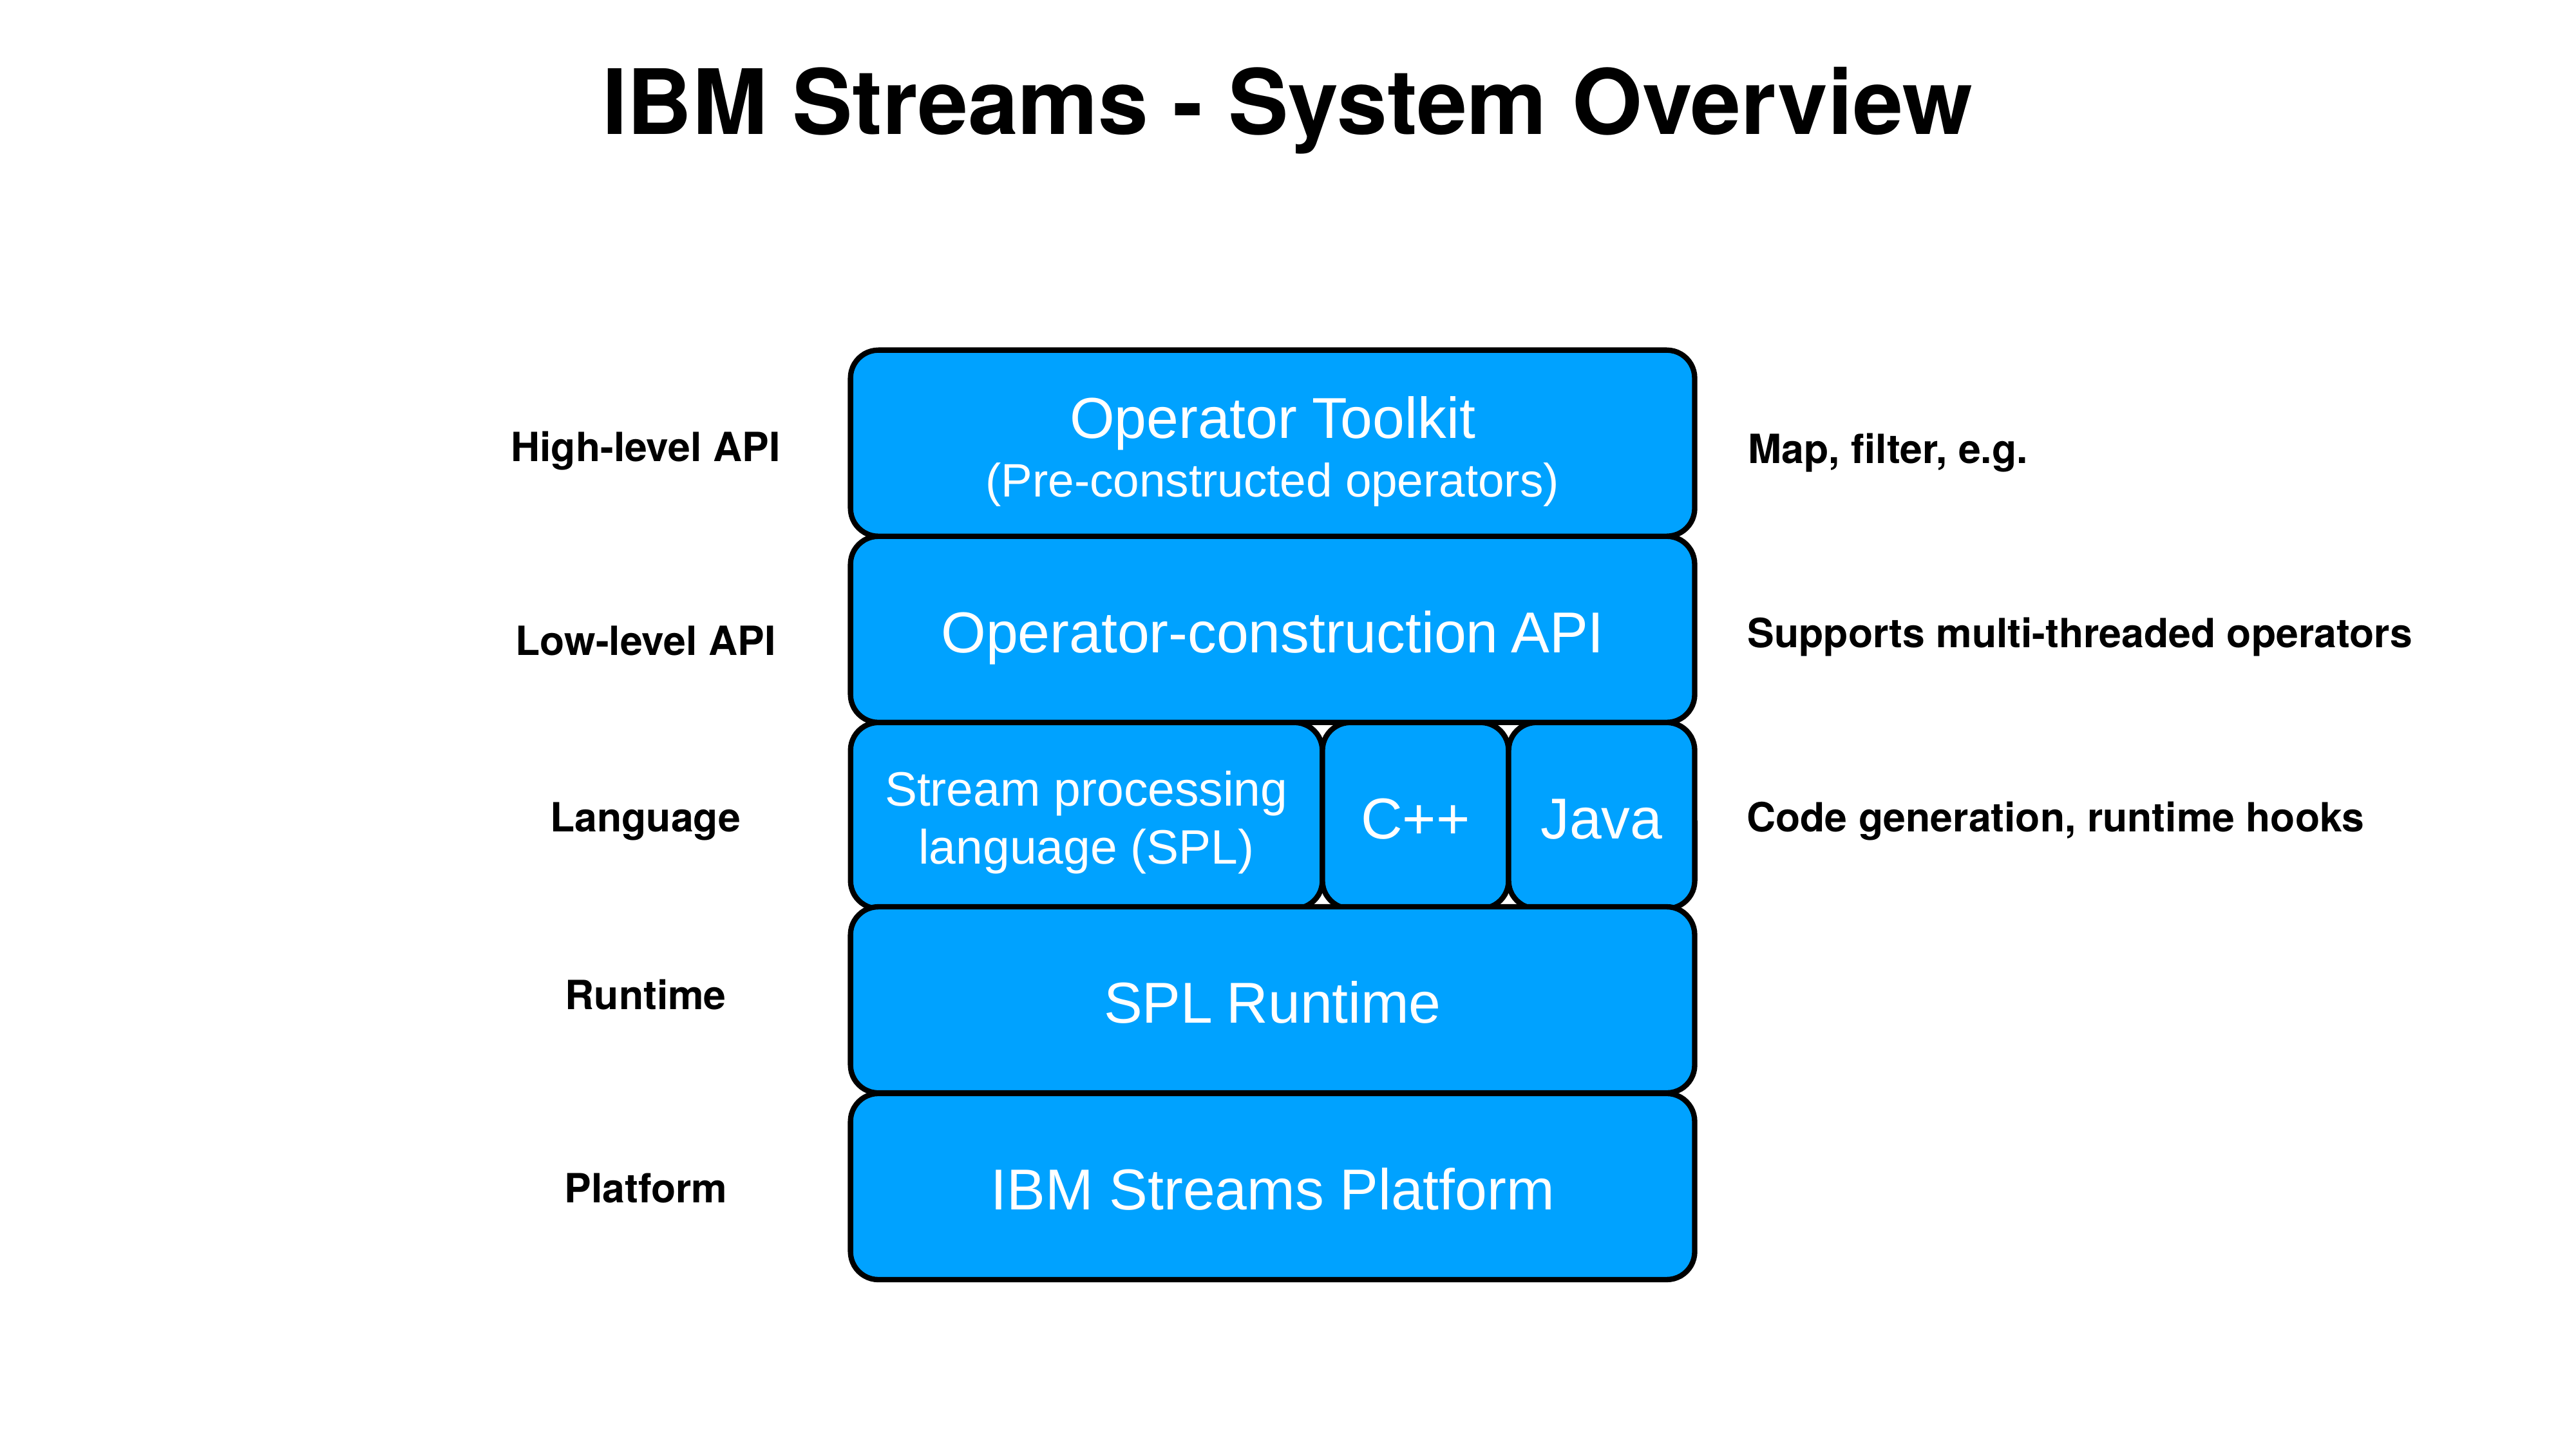

# IBM Streams - System Overview
Operator Toolkit
(Pre-constructed operators)
High-level API
Map, filter, e.g.
Operator-construction API
Supports multi-threaded operators
Low-level API
Stream processing language (SPL)
C++
Java
Code generation, runtime hooks
Language
SPL Runtime
Runtime
IBM Streams Platform
Platform
20
Failure recovery
Consistent region controller detects error
Stop submission of new tuples
Propagate ResetMarkers

When other receive markers on all channels
Fetch state from backend store
Additional features:
Operators can be multi-threaded
Use semaphores to synchronise local state snapshots with element submissions